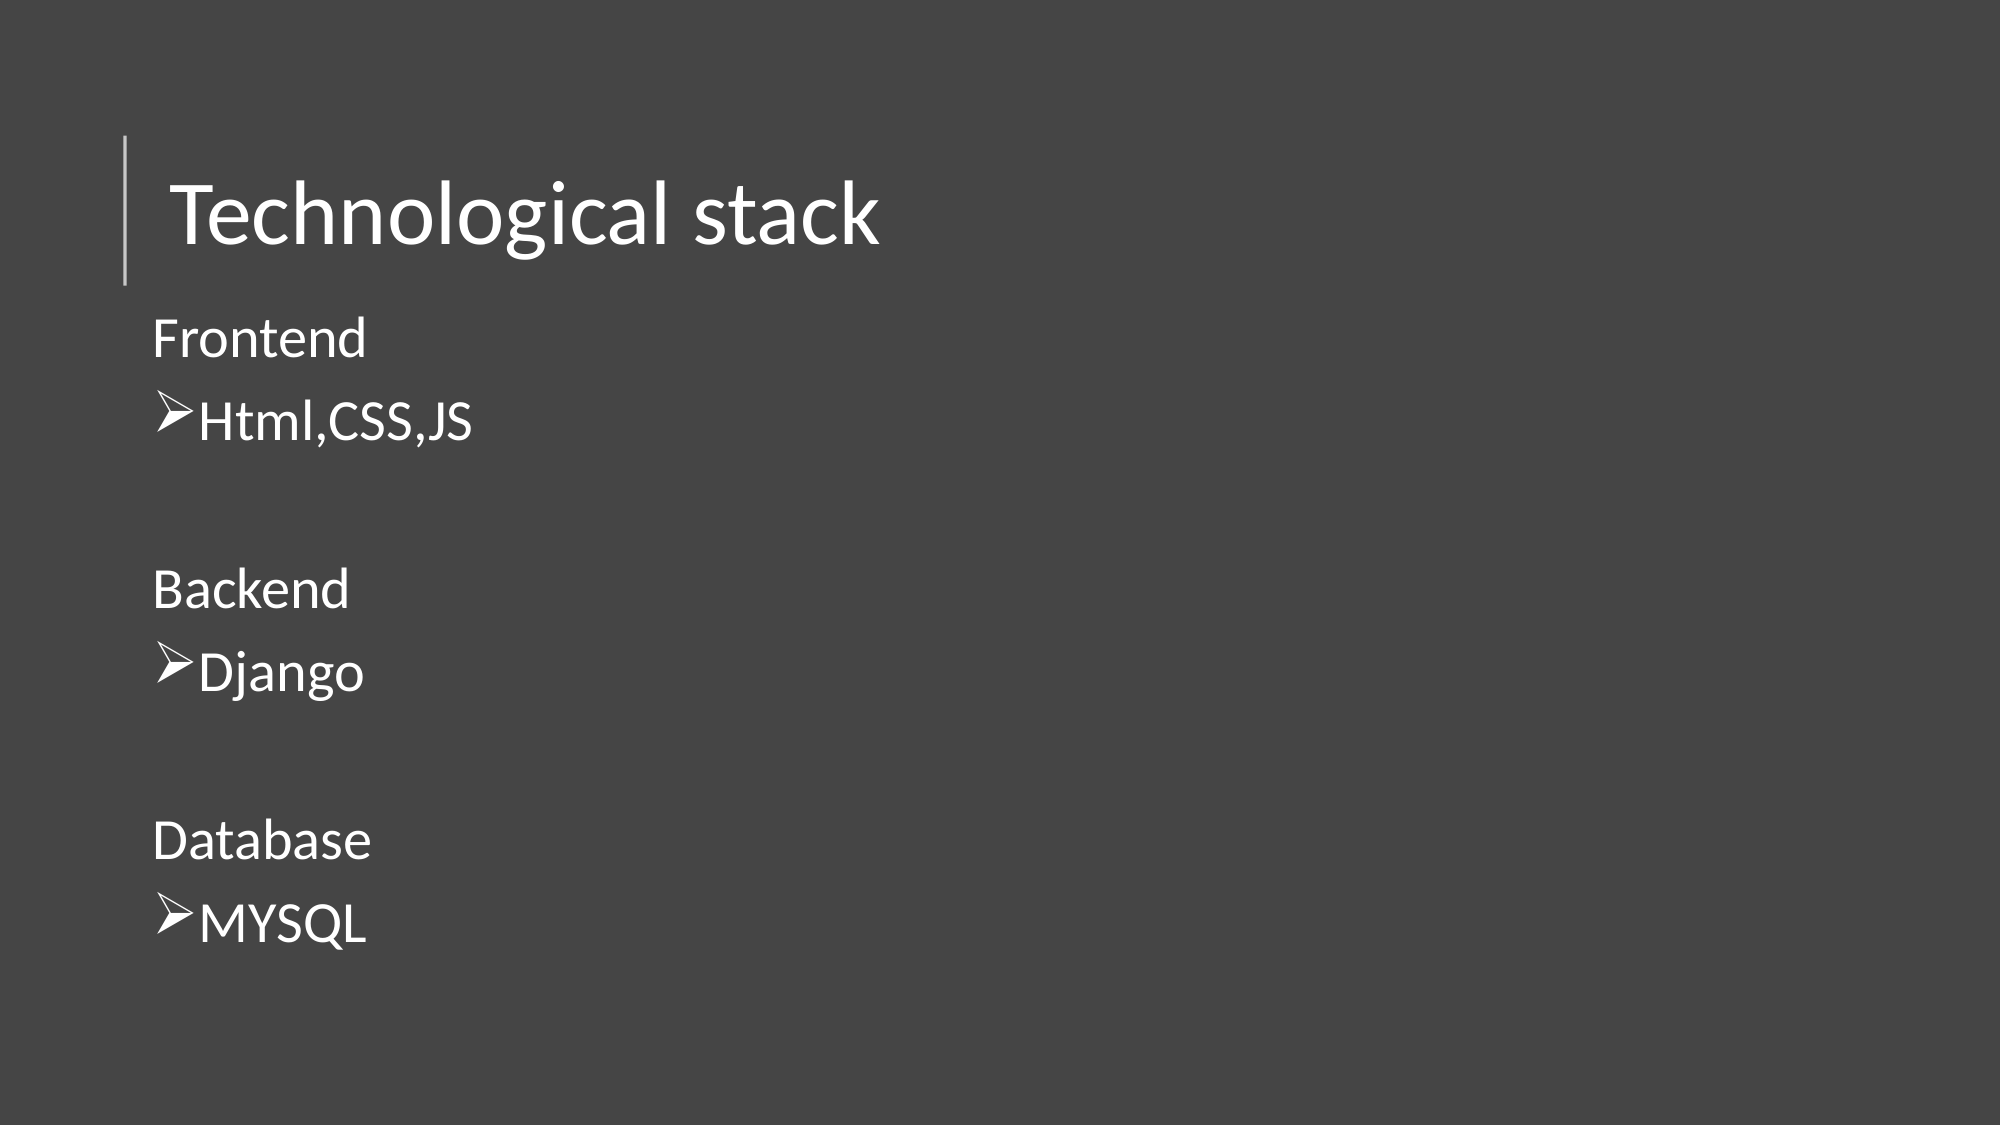

# Technological stack
Frontend
Html,CSS,JS

Backend
Django

Database
MYSQL